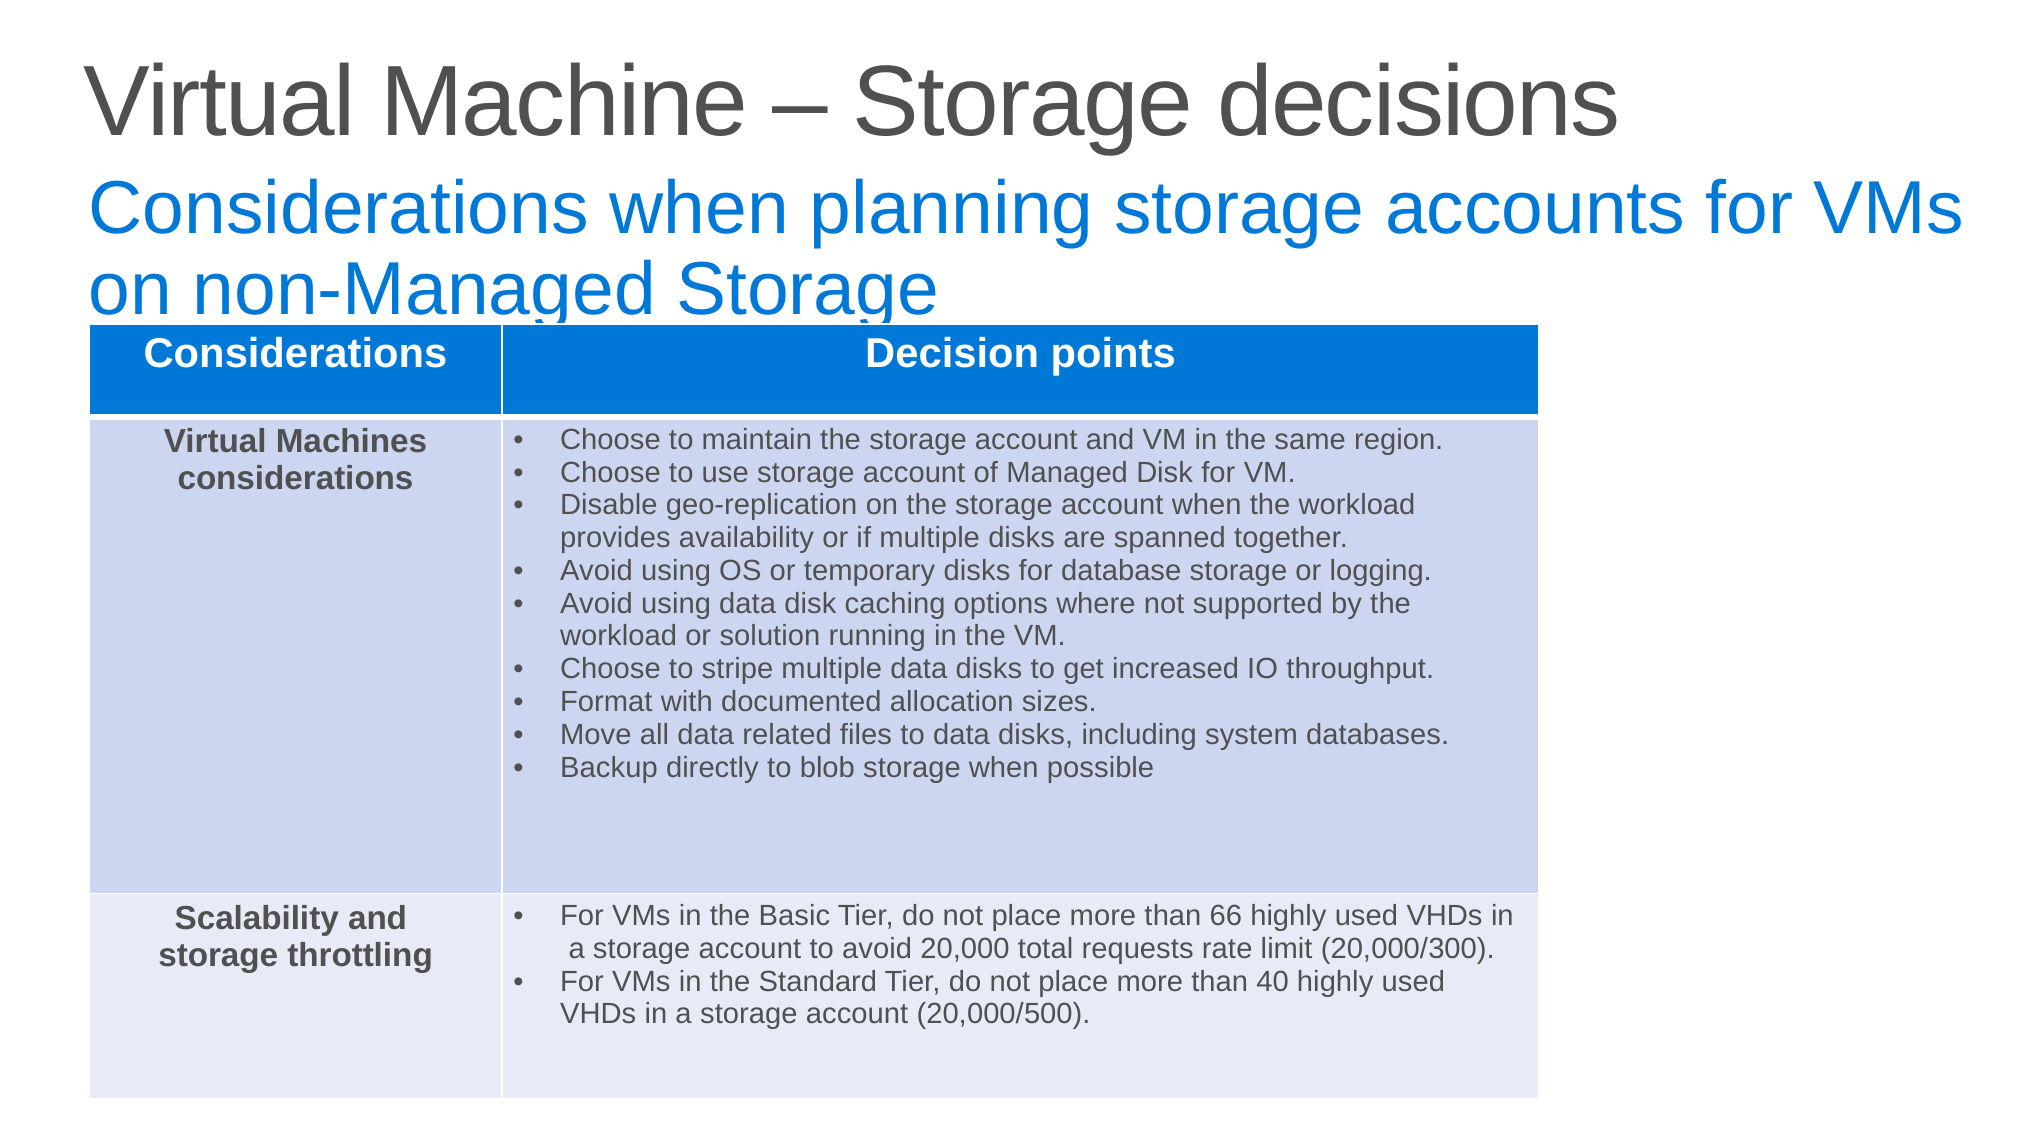

Virtual Machine – Storage decisions
Considerations when planning storage accounts for VMs on non-Managed Storage
| Considerations | Decision points |
| --- | --- |
| Virtual Machines considerations | Choose to maintain the storage account and VM in the same region. Choose to use storage account of Managed Disk for VM. Disable geo-replication on the storage account when the workload provides availability or if multiple disks are spanned together. Avoid using OS or temporary disks for database storage or logging. Avoid using data disk caching options where not supported by the workload or solution running in the VM. Choose to stripe multiple data disks to get increased IO throughput. Format with documented allocation sizes. Move all data related files to data disks, including system databases. Backup directly to blob storage when possible |
| Scalability and storage throttling | For VMs in the Basic Tier, do not place more than 66 highly used VHDs in a storage account to avoid 20,000 total requests rate limit (20,000/300). For VMs in the Standard Tier, do not place more than 40 highly used VHDs in a storage account (20,000/500). |